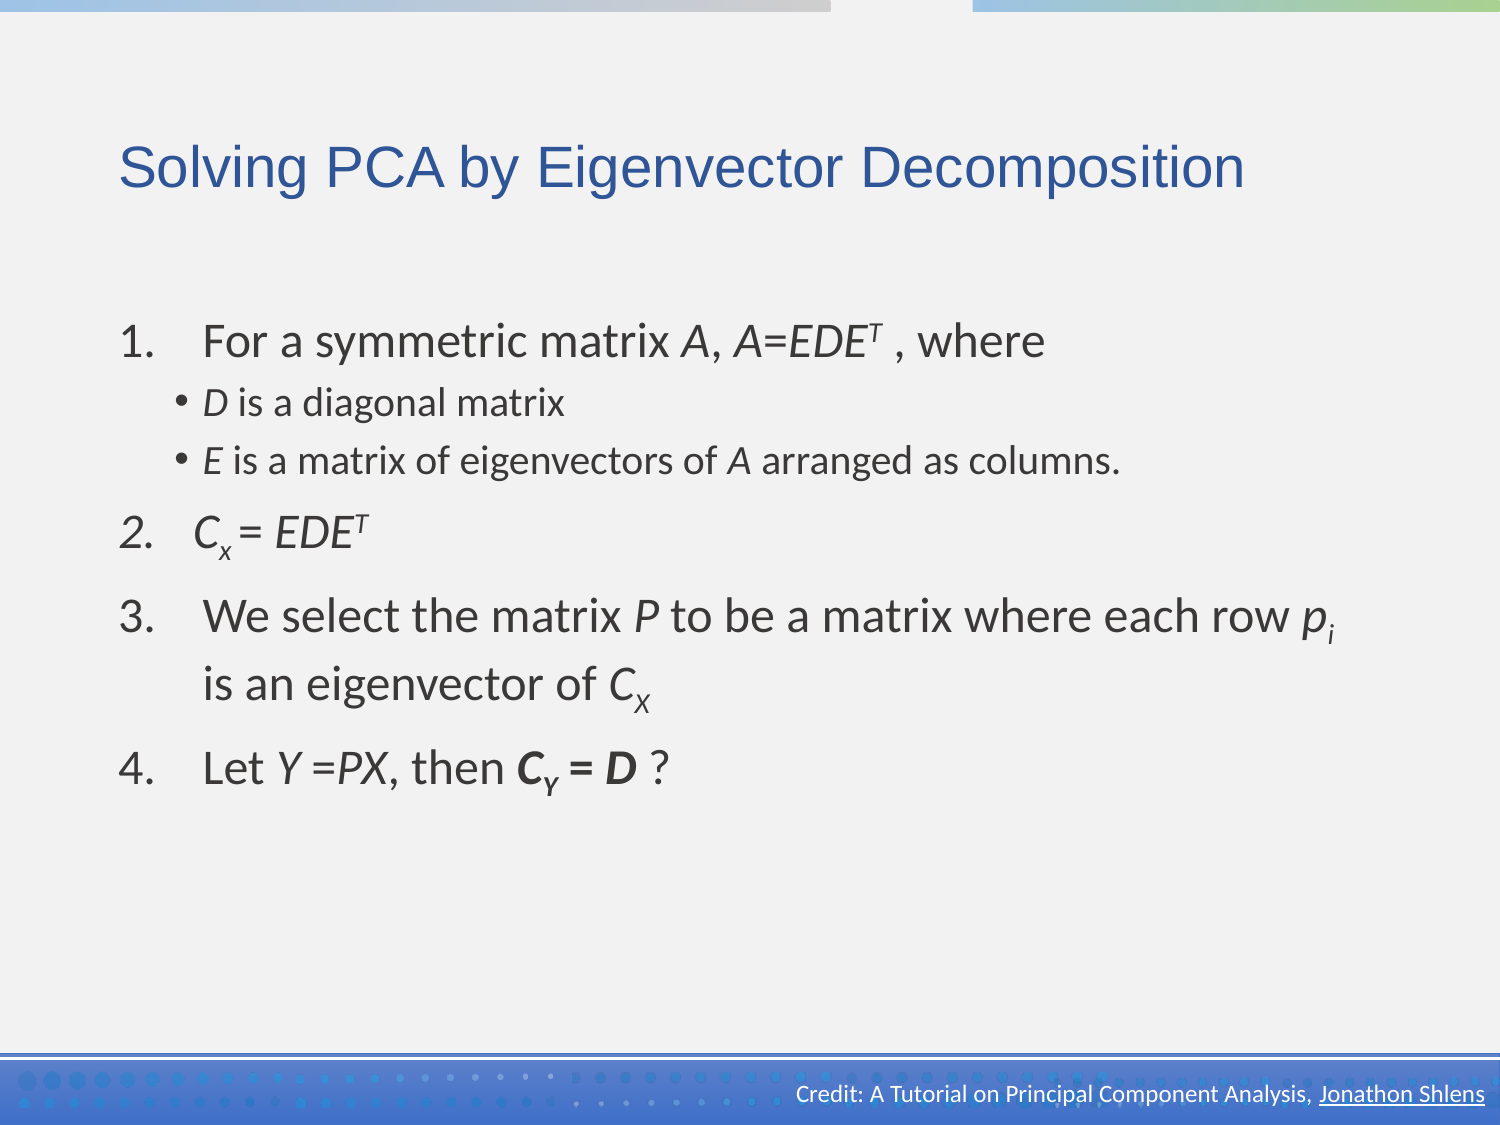

# Solving PCA by Eigenvector Decomposition
For a symmetric matrix A, A=EDET , where
D is a diagonal matrix
E is a matrix of eigenvectors of A arranged as columns.
Cx = EDET
We select the matrix P to be a matrix where each row pi  is an eigenvector of CX
Let Y =PX, then CY = D ?
Credit: A Tutorial on Principal Component Analysis, Jonathon Shlens